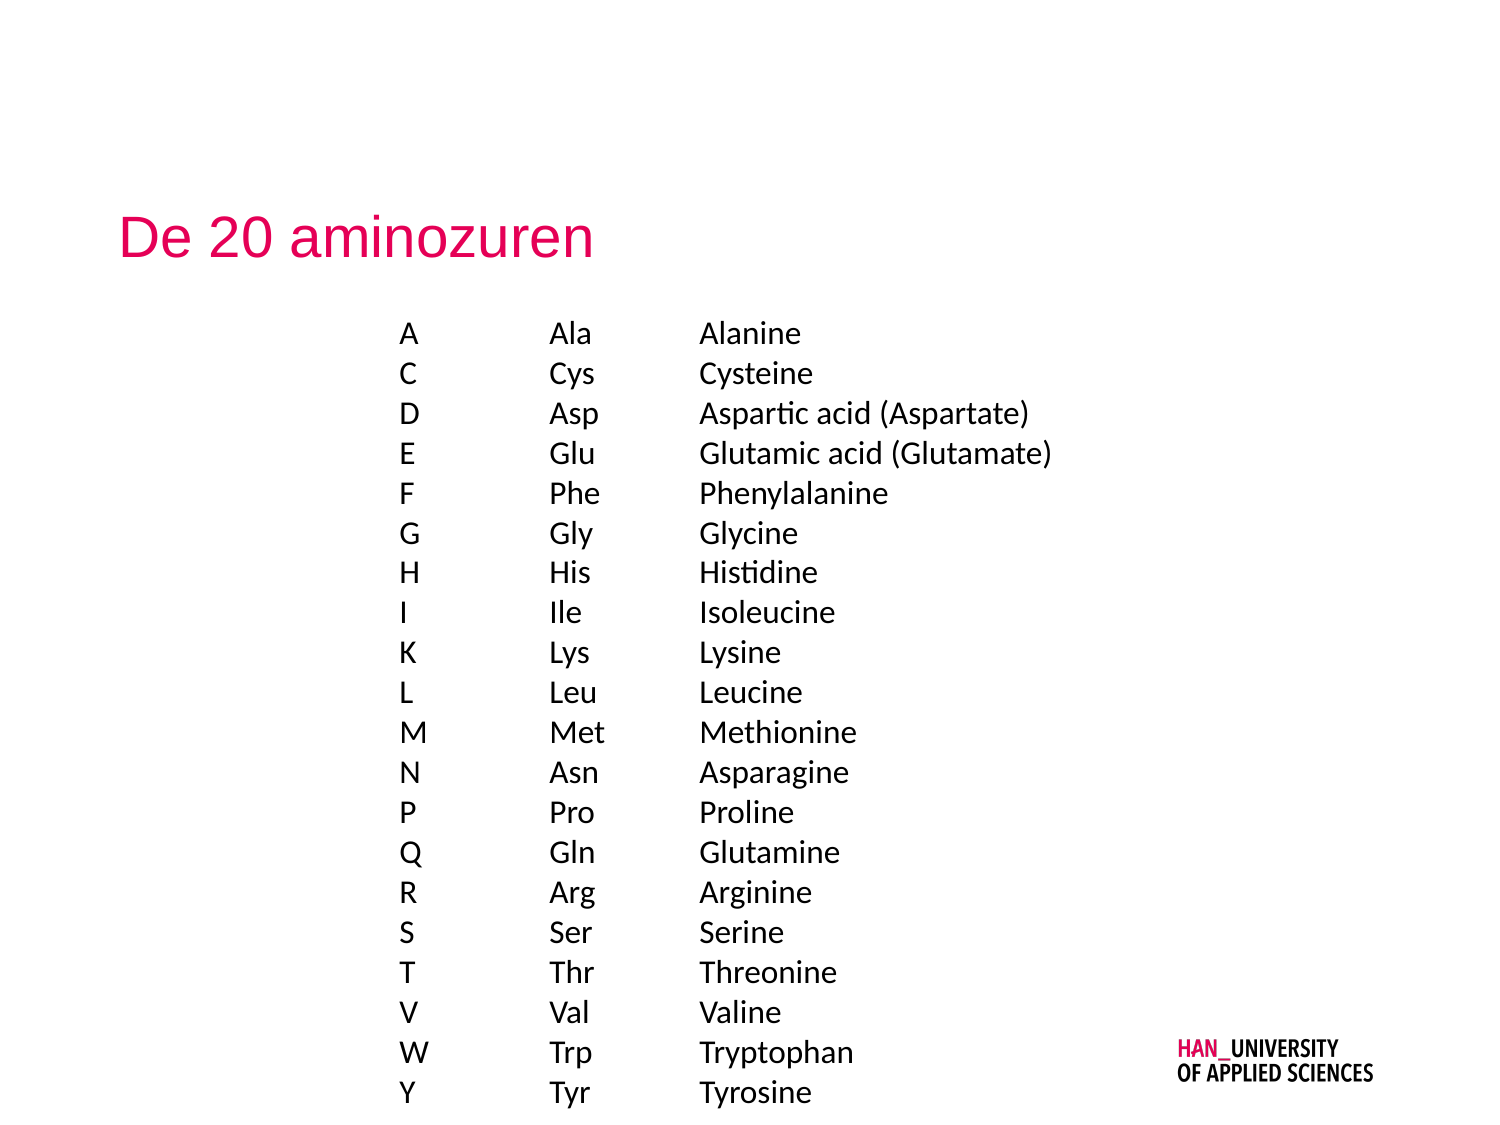

# De 20 aminozuren
A	Ala	Alanine
C 	Cys	Cysteine
D 	Asp 	Aspartic acid (Aspartate)
E 	Glu	Glutamic acid (Glutamate)
F 	Phe	Phenylalanine
G 	Gly	Glycine
H 	His	Histidine
I 	Ile	Isoleucine
K 	Lys	Lysine
L 	Leu	Leucine
M 	Met	Methionine
N 	Asn	Asparagine
P 	Pro	Proline
Q 	Gln	Glutamine
R 	Arg	Arginine
S 	Ser	Serine
T 	Thr	Threonine
V 	Val	Valine
W 	Trp	Tryptophan
Y 	Tyr	Tyrosine